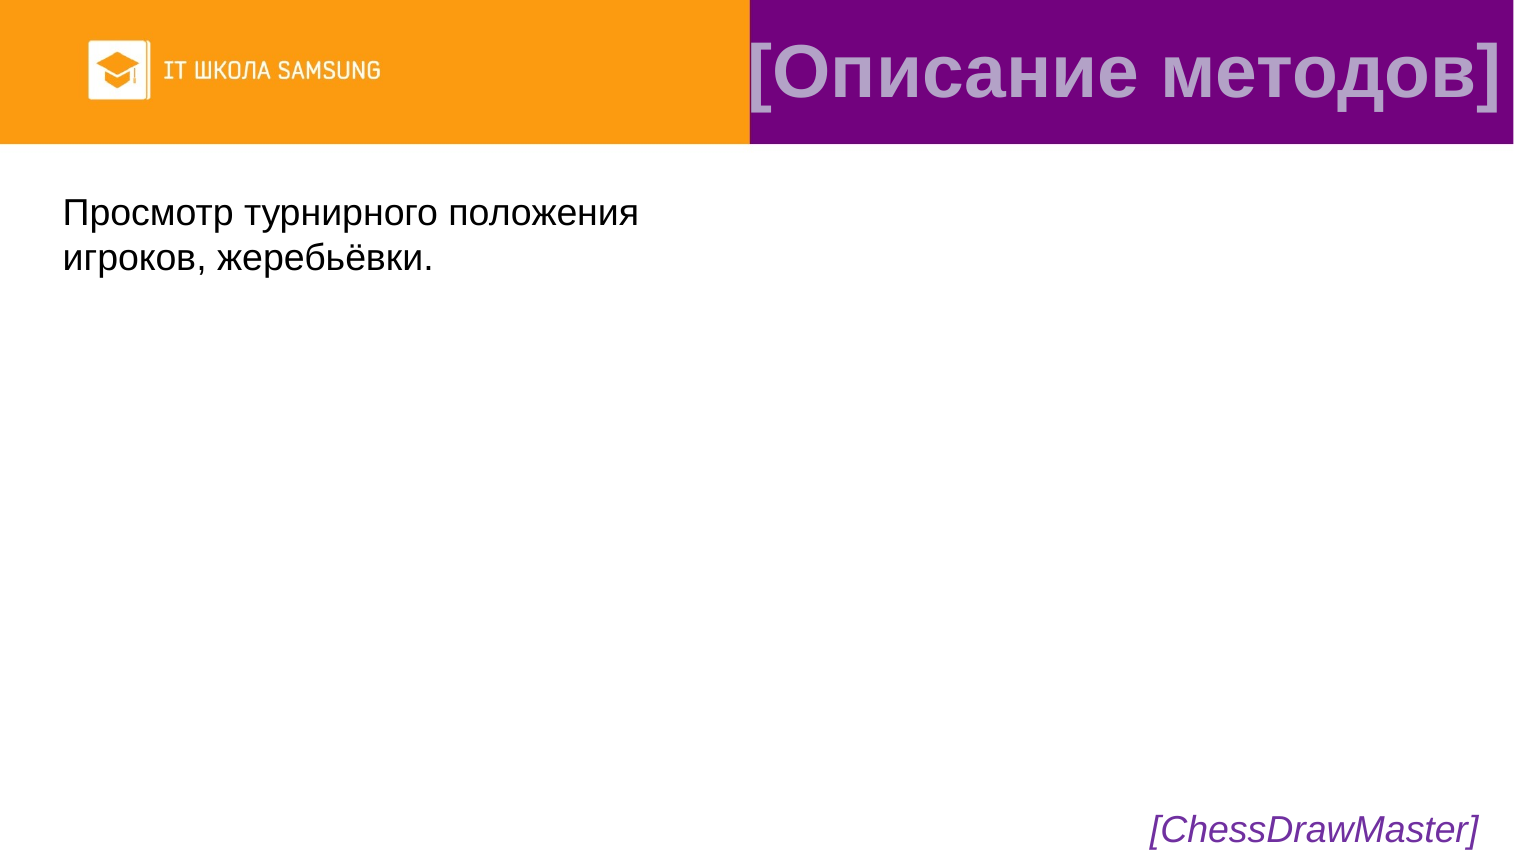

[Описание методов]
Просмотр турнирного положения игроков, жеребьёвки.
[ChessDrawMaster]